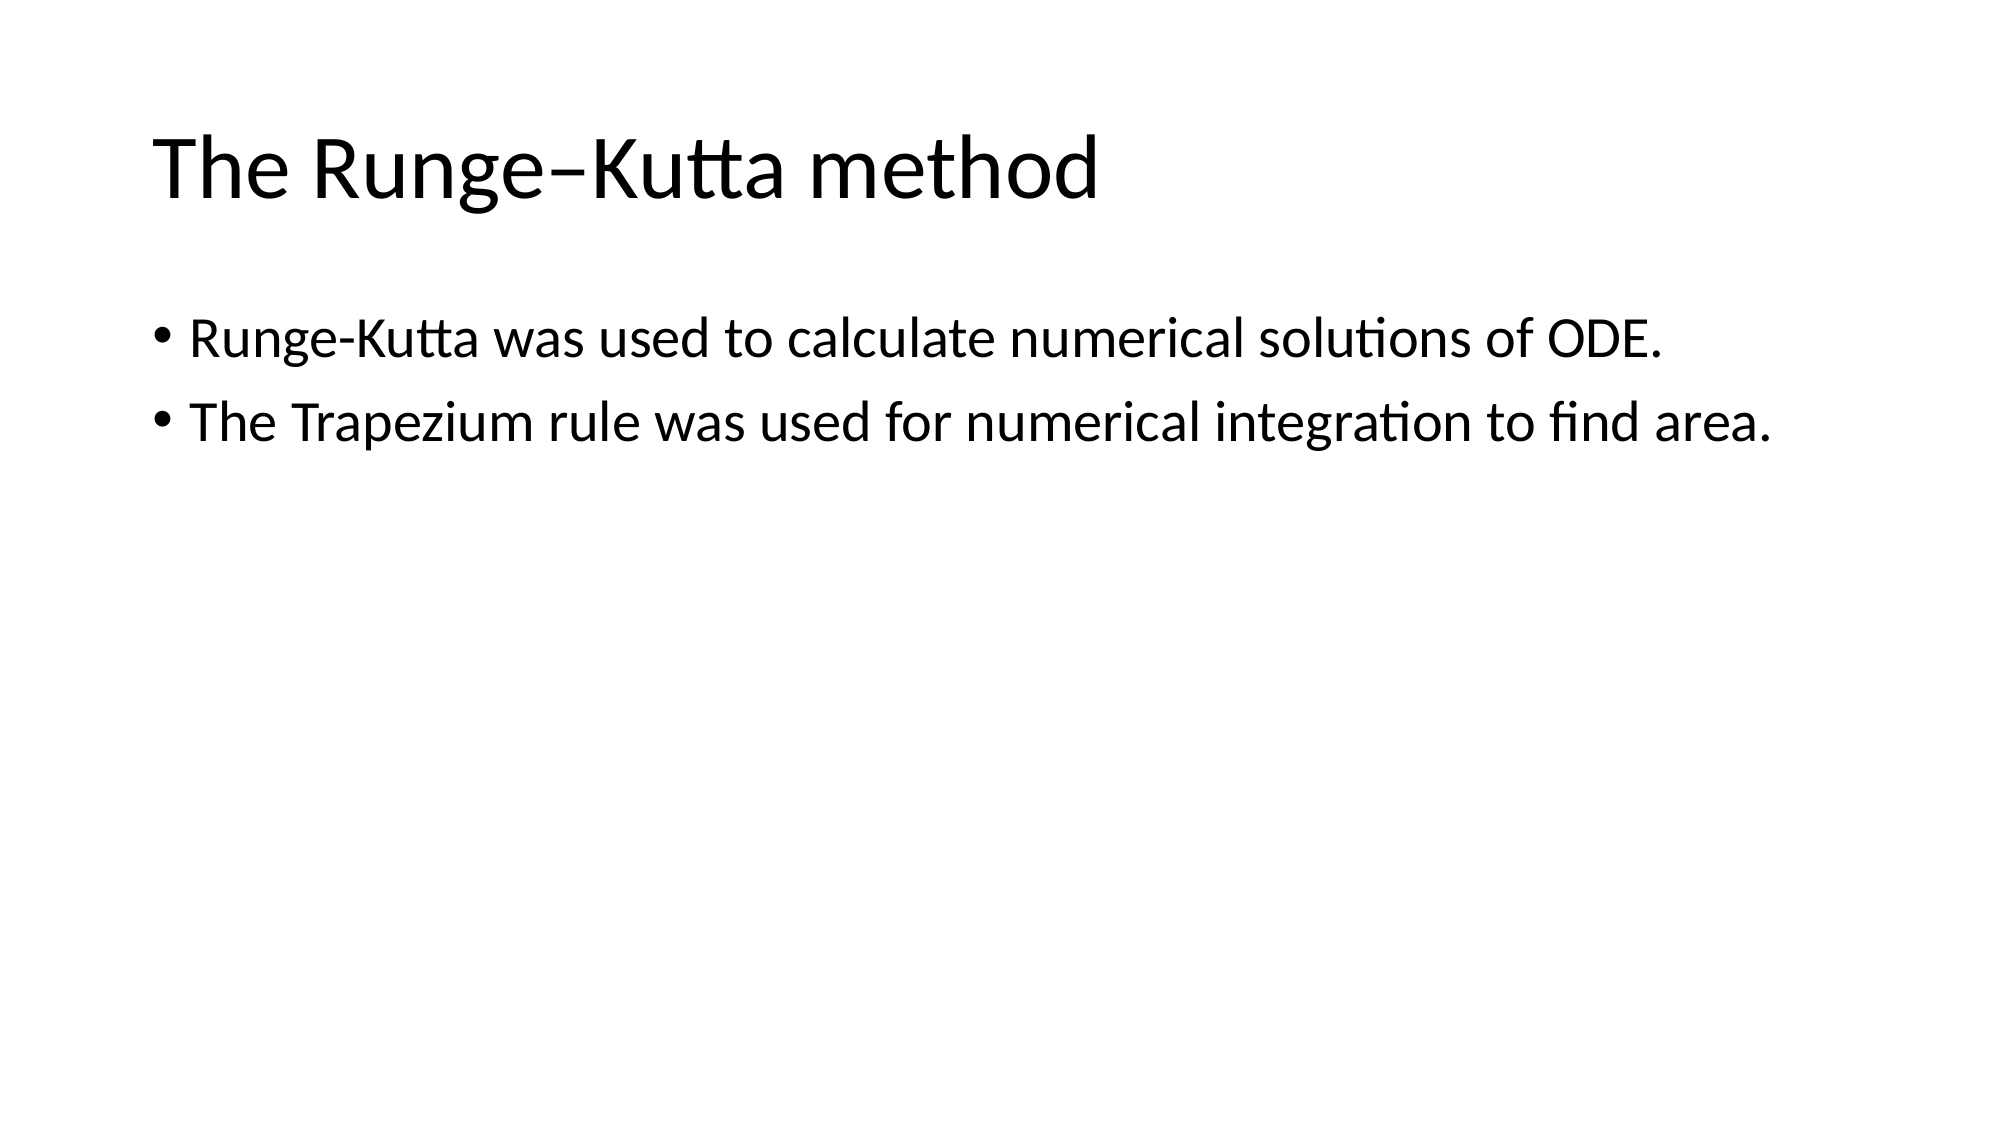

# The Runge–Kutta method
Runge-Kutta was used to calculate numerical solutions of ODE.
The Trapezium rule was used for numerical integration to find area.